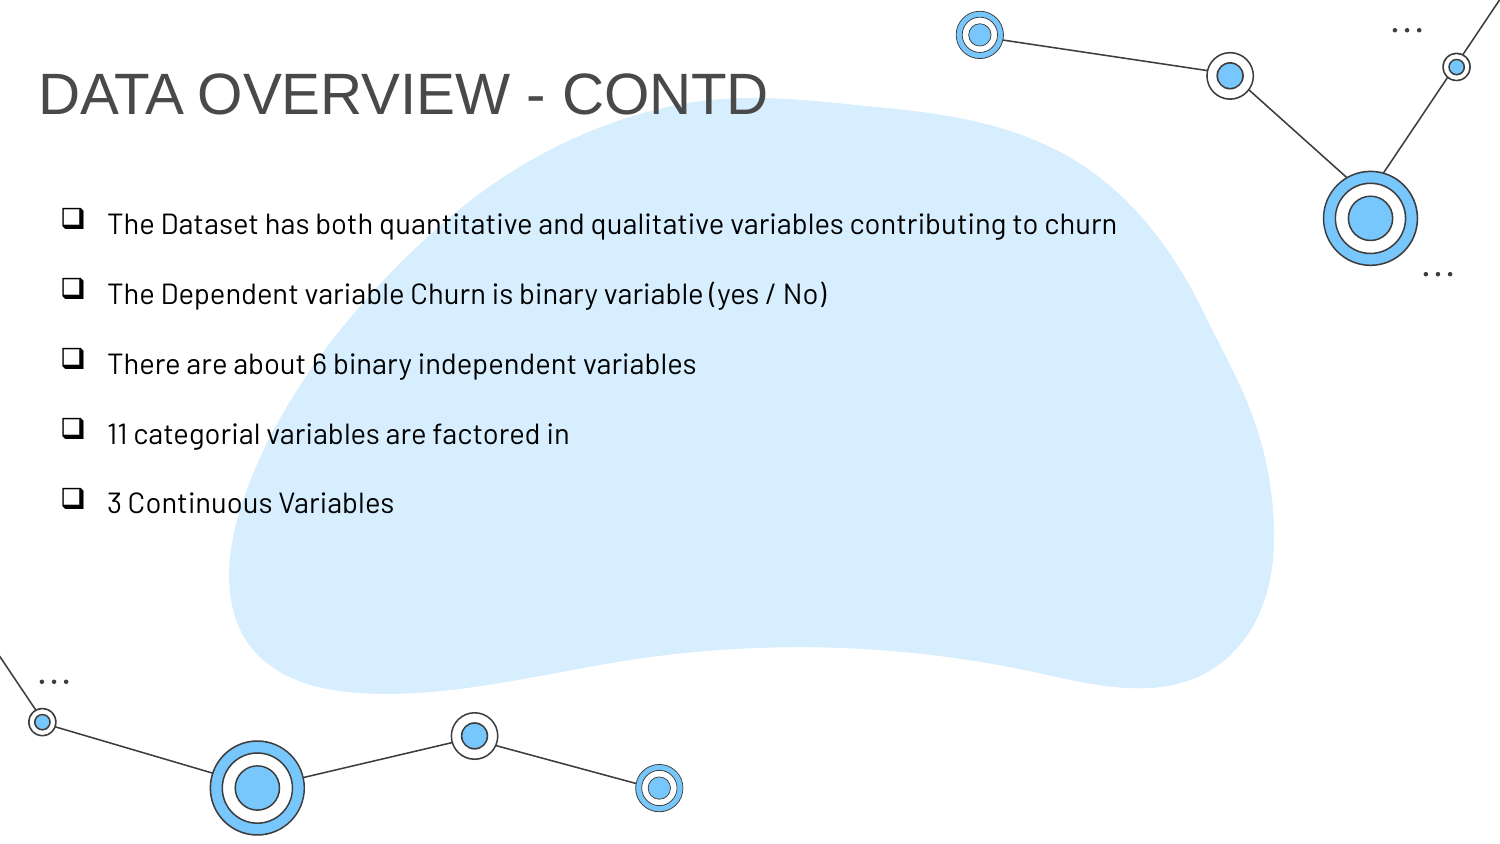

# DATA OVERVIEW - CONTD
The Dataset has both quantitative and qualitative variables contributing to churn

The Dependent variable Churn is binary variable (yes / No)

There are about 6 binary independent variables

11 categorial variables are factored in

3 Continuous Variables